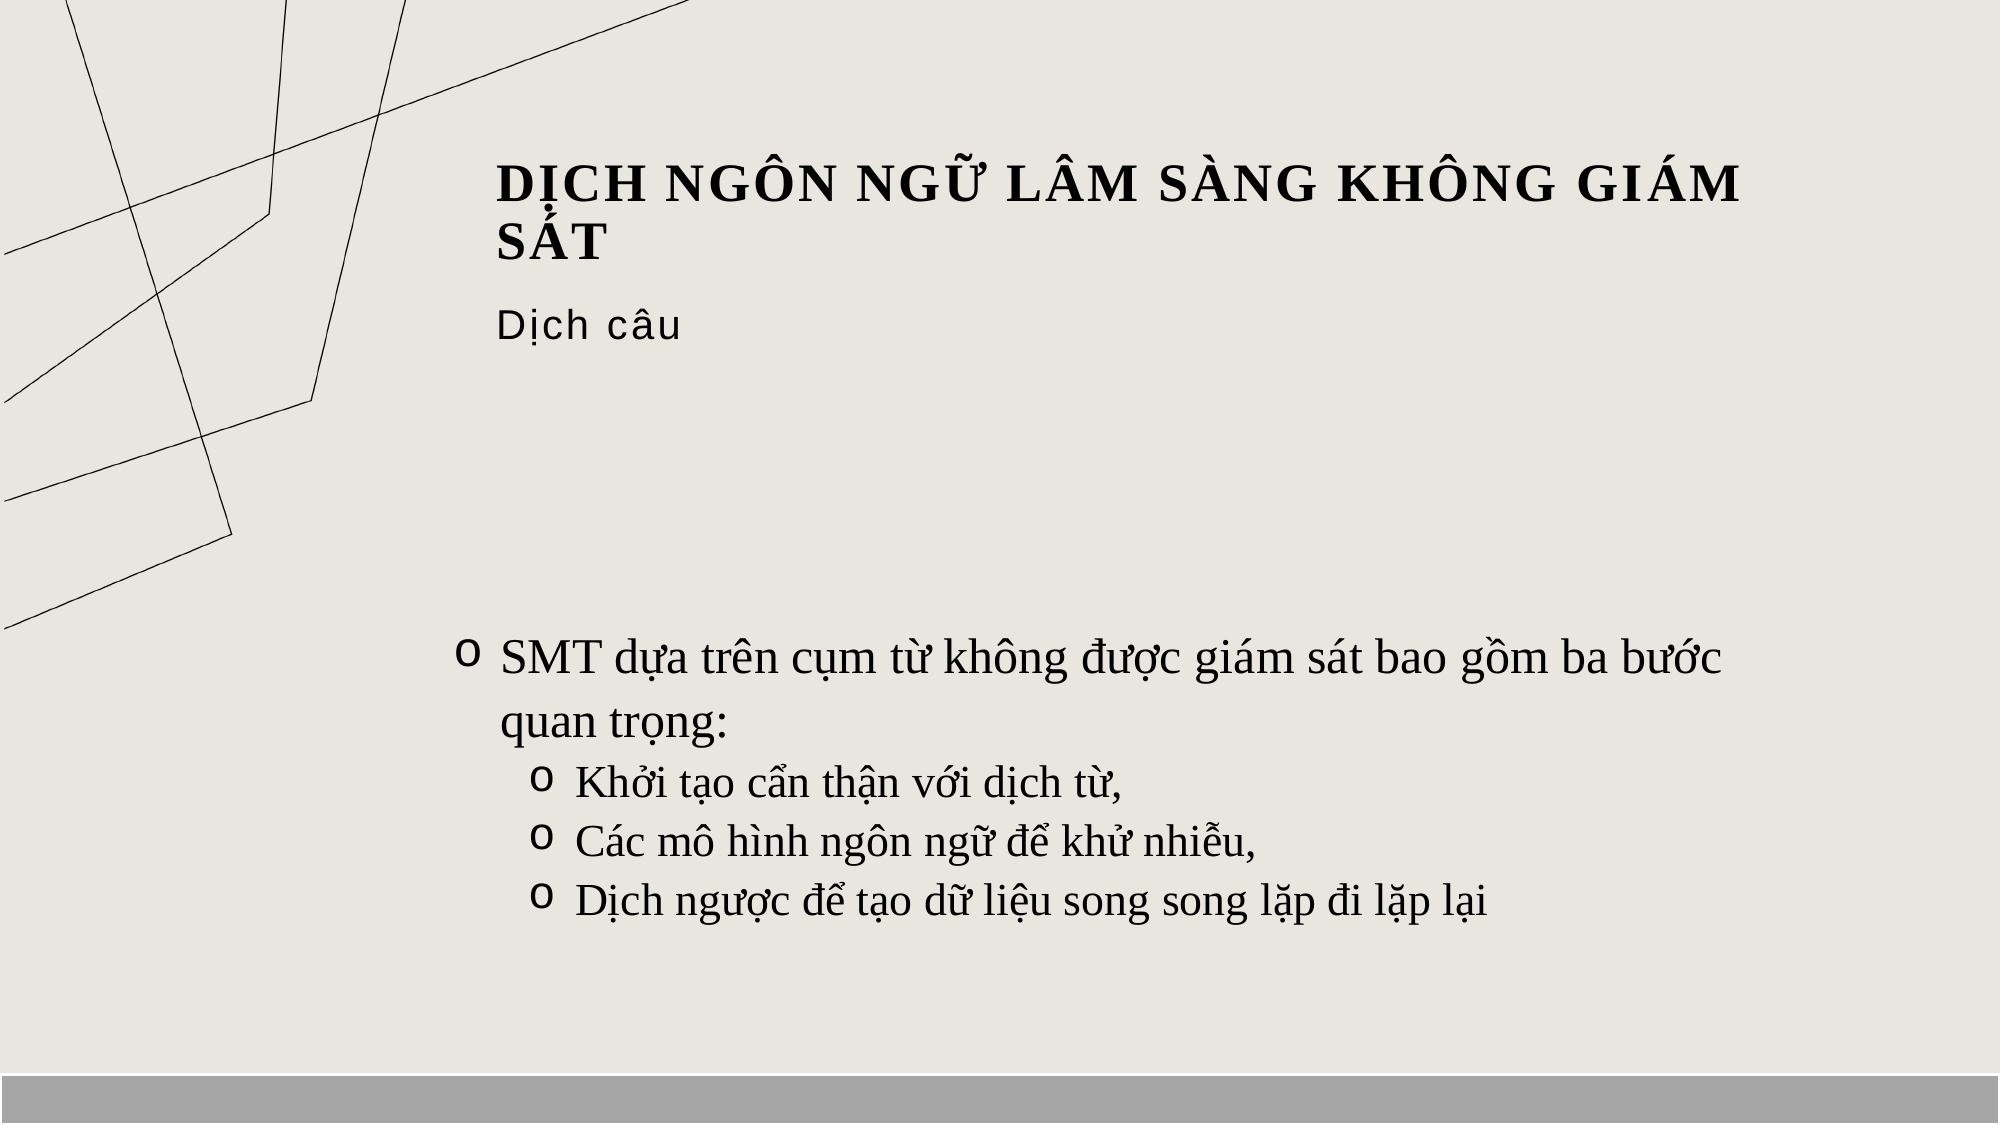

# Dịch ngôn ngữ lâm sàng không giám sát
Dịch câu

SMT dựa trên cụm từ không được giám sát bao gồm ba bước quan trọng:
Khởi tạo cẩn thận với dịch từ,
Các mô hình ngôn ngữ để khử nhiễu,
Dịch ngược để tạo dữ liệu song song lặp đi lặp lại